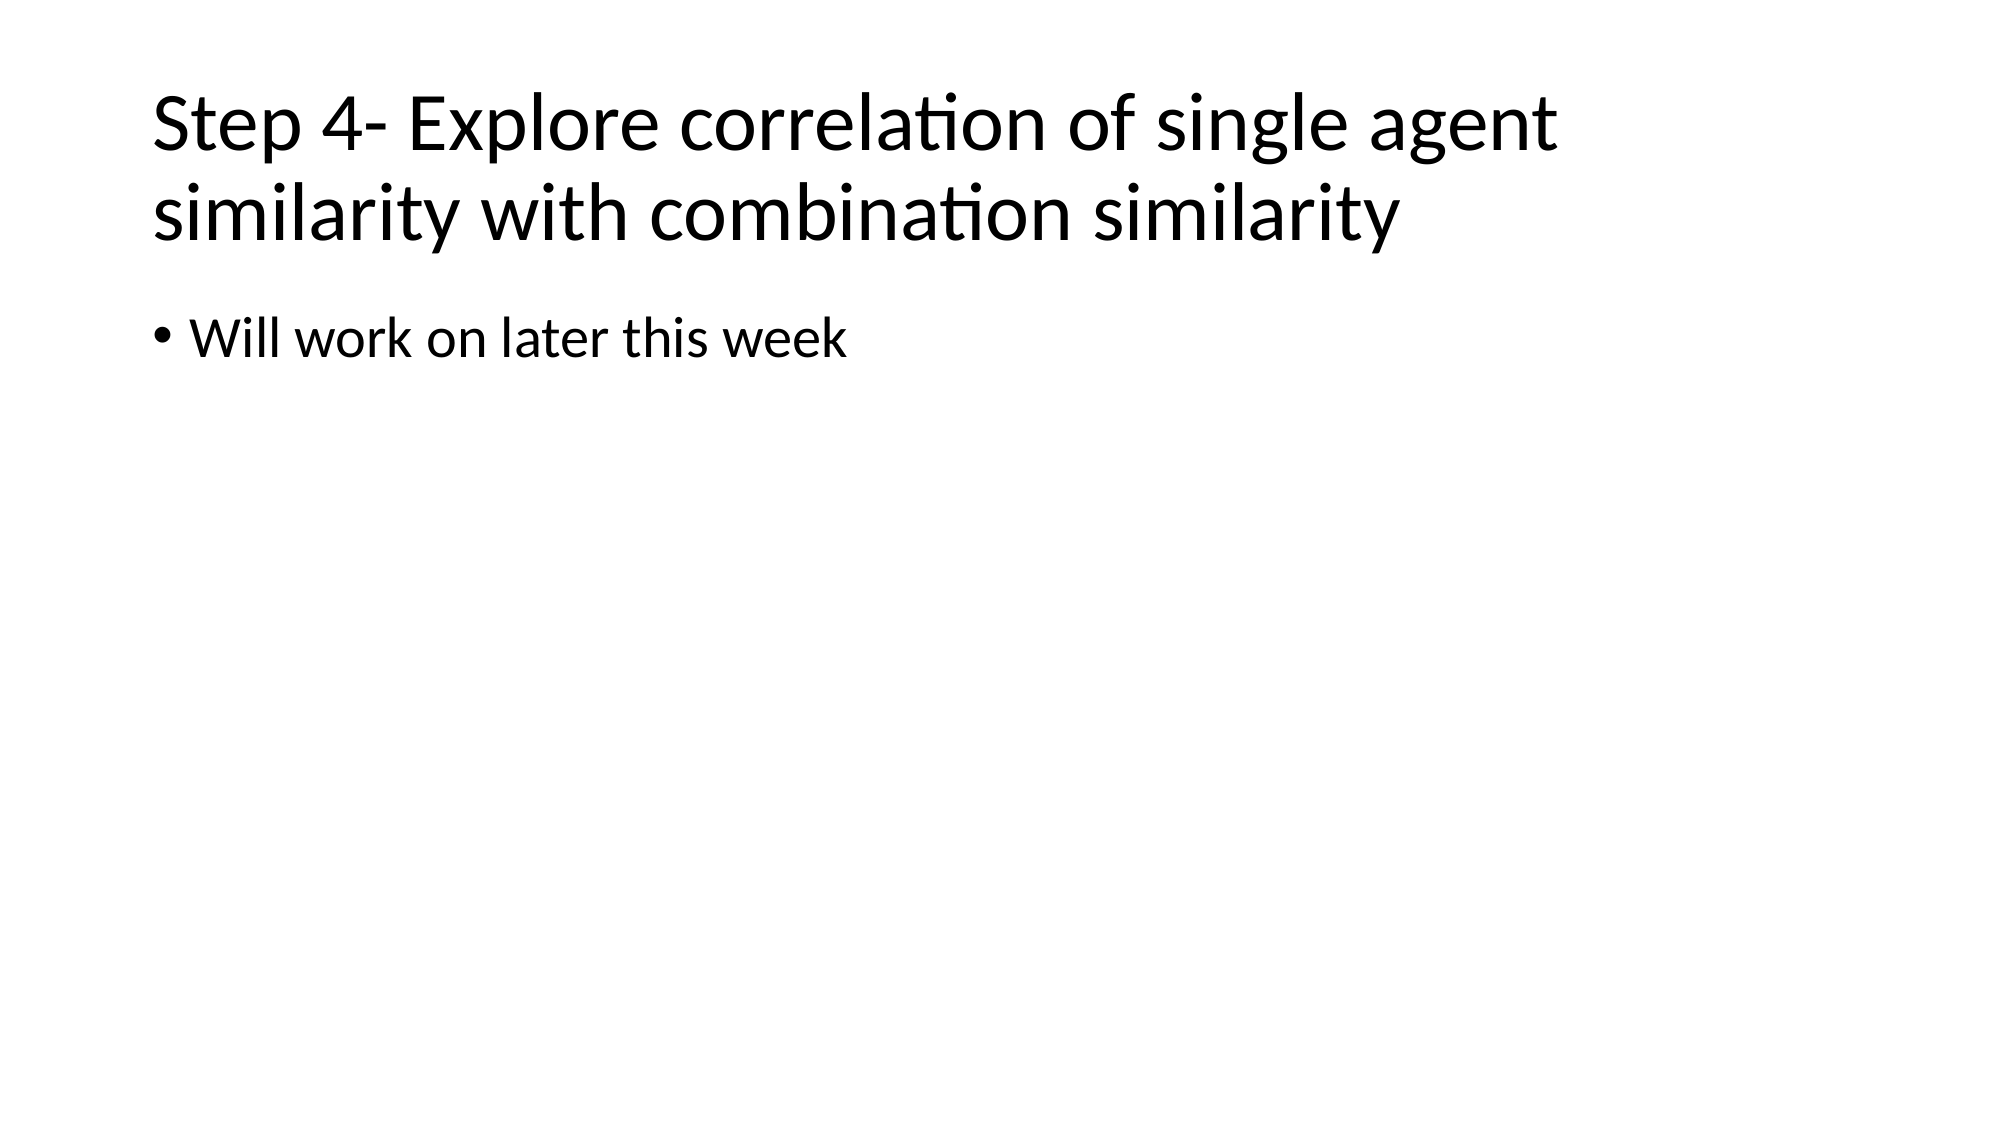

# Step 4- Explore correlation of single agent similarity with combination similarity
Will work on later this week